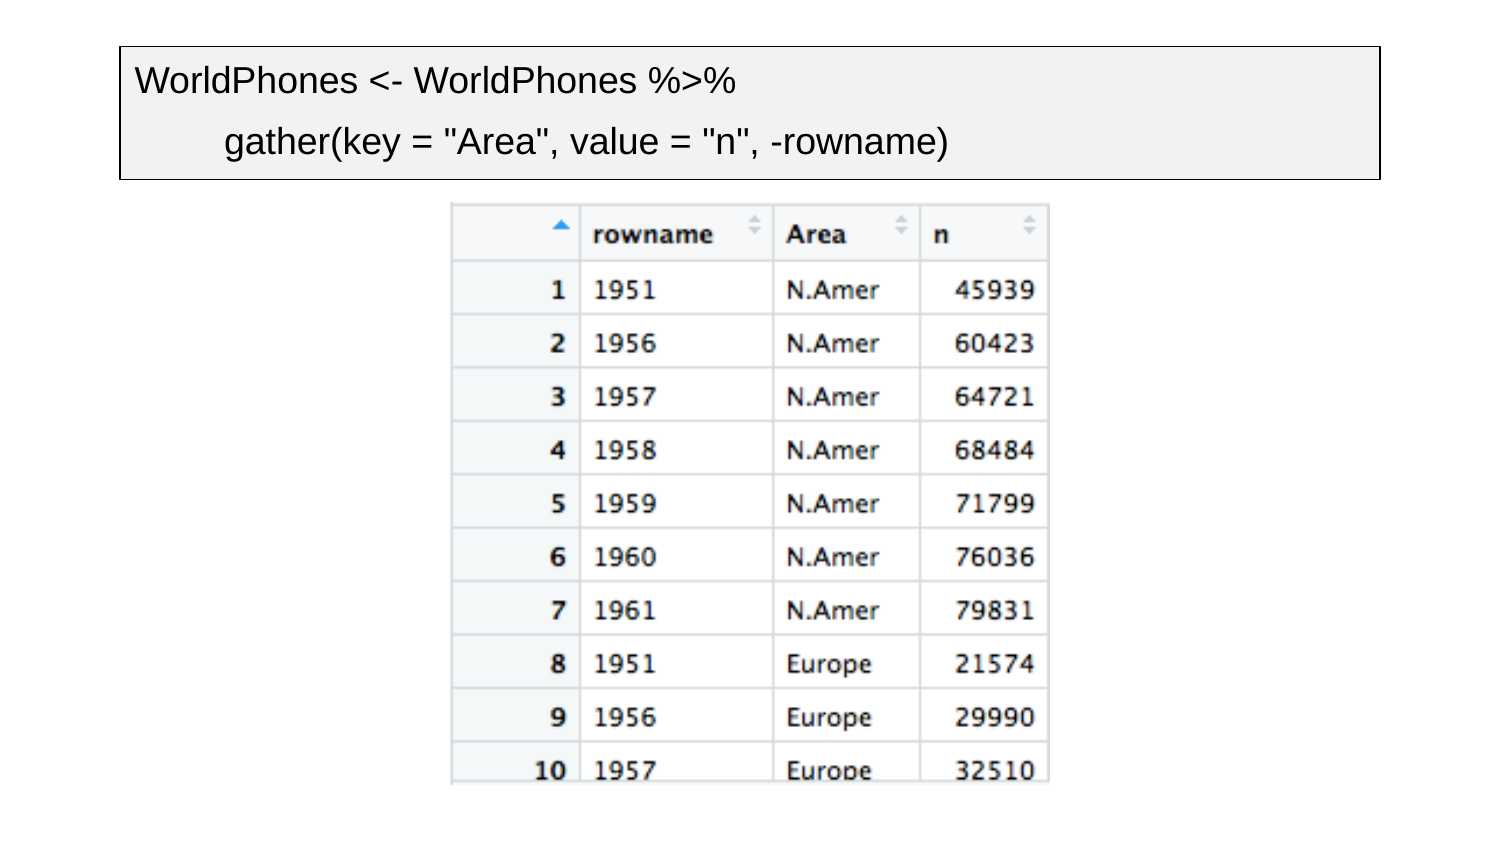

WorldPhones <- WorldPhones %>%
gather(key = "Area", value = "n", -rowname)